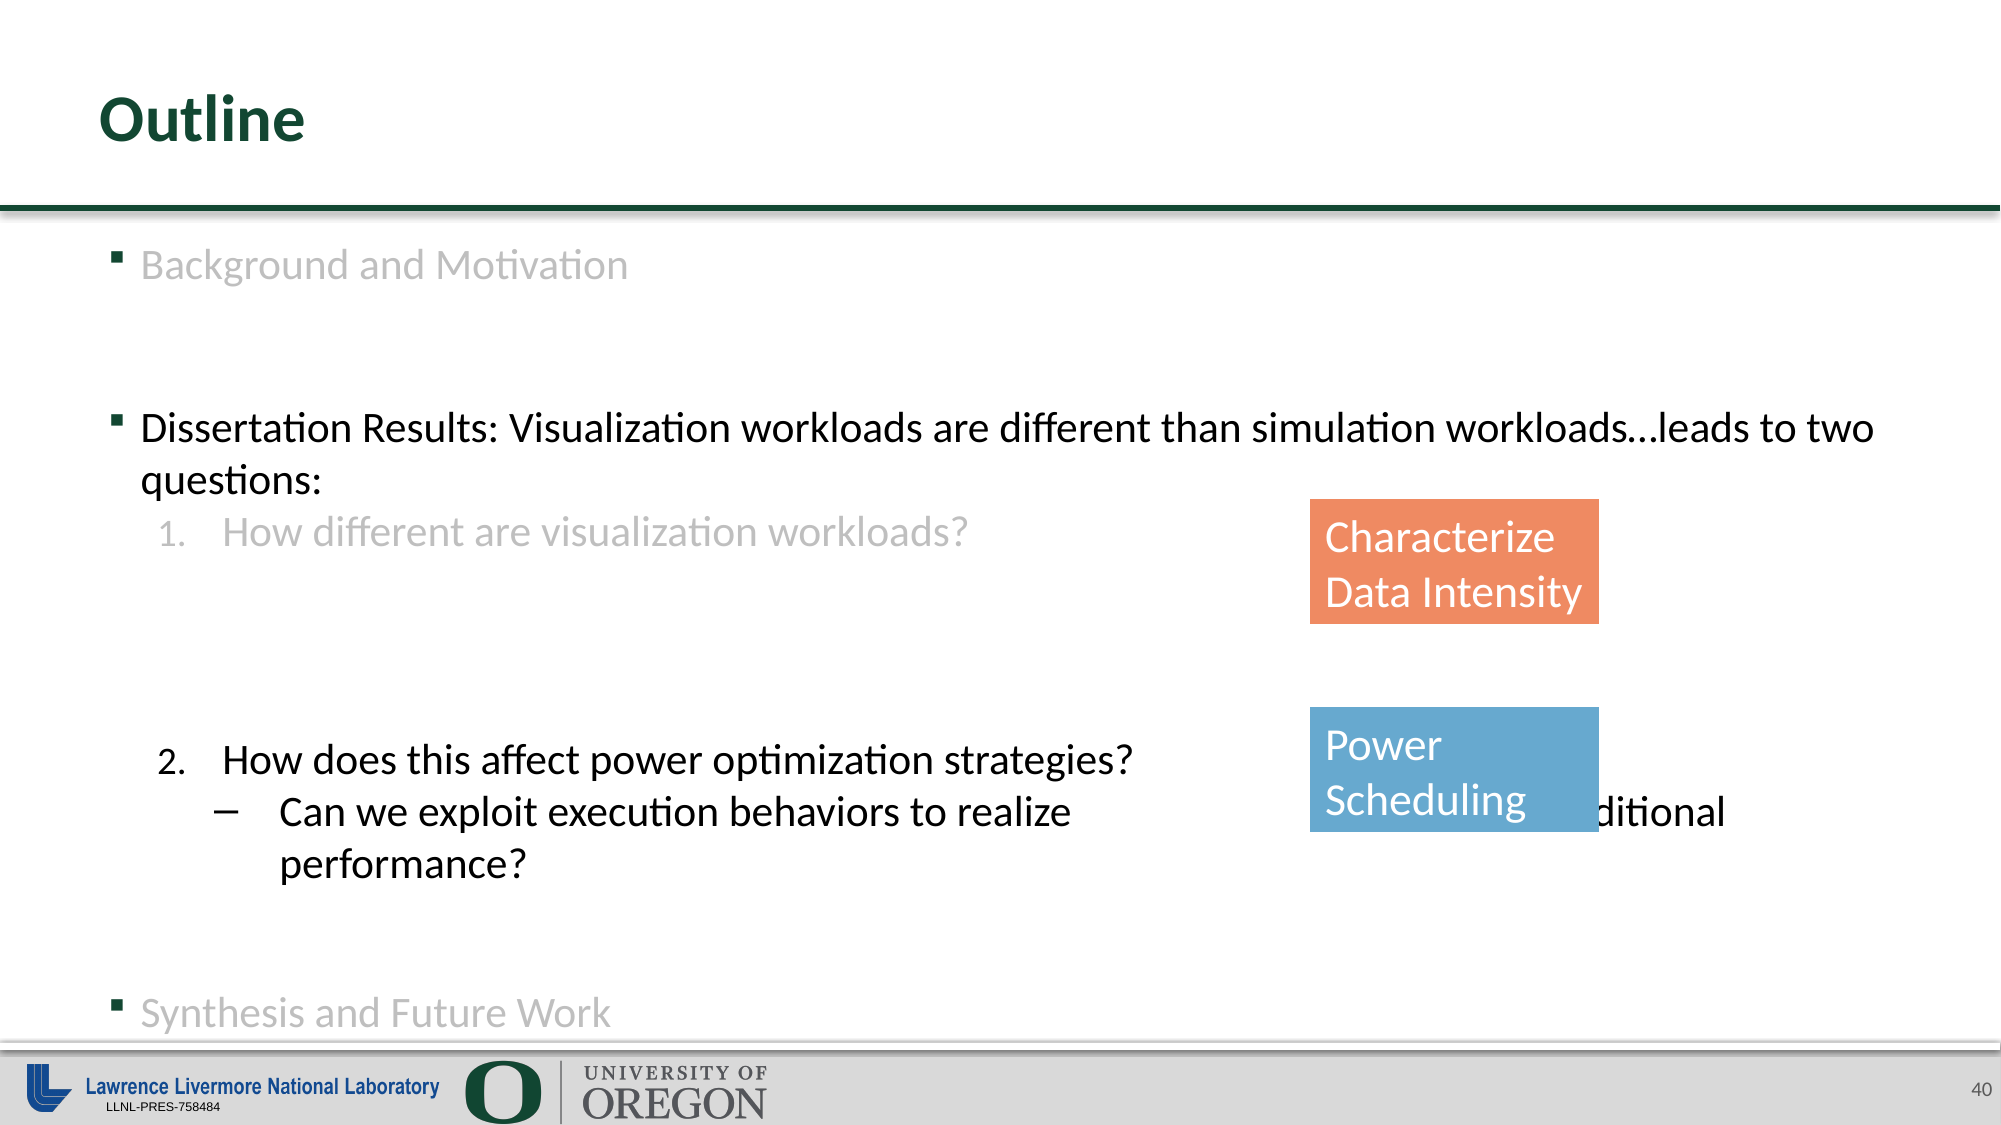

# Outline
Background and Motivation

Dissertation Results: Visualization workloads are different than simulation workloads…leads to two questions:
How different are visualization workloads?

How does this affect power optimization strategies?
Can we exploit execution behaviors to realize                                                 additional performance?

Synthesis and Future Work
Characterize Data Intensity
Power Scheduling